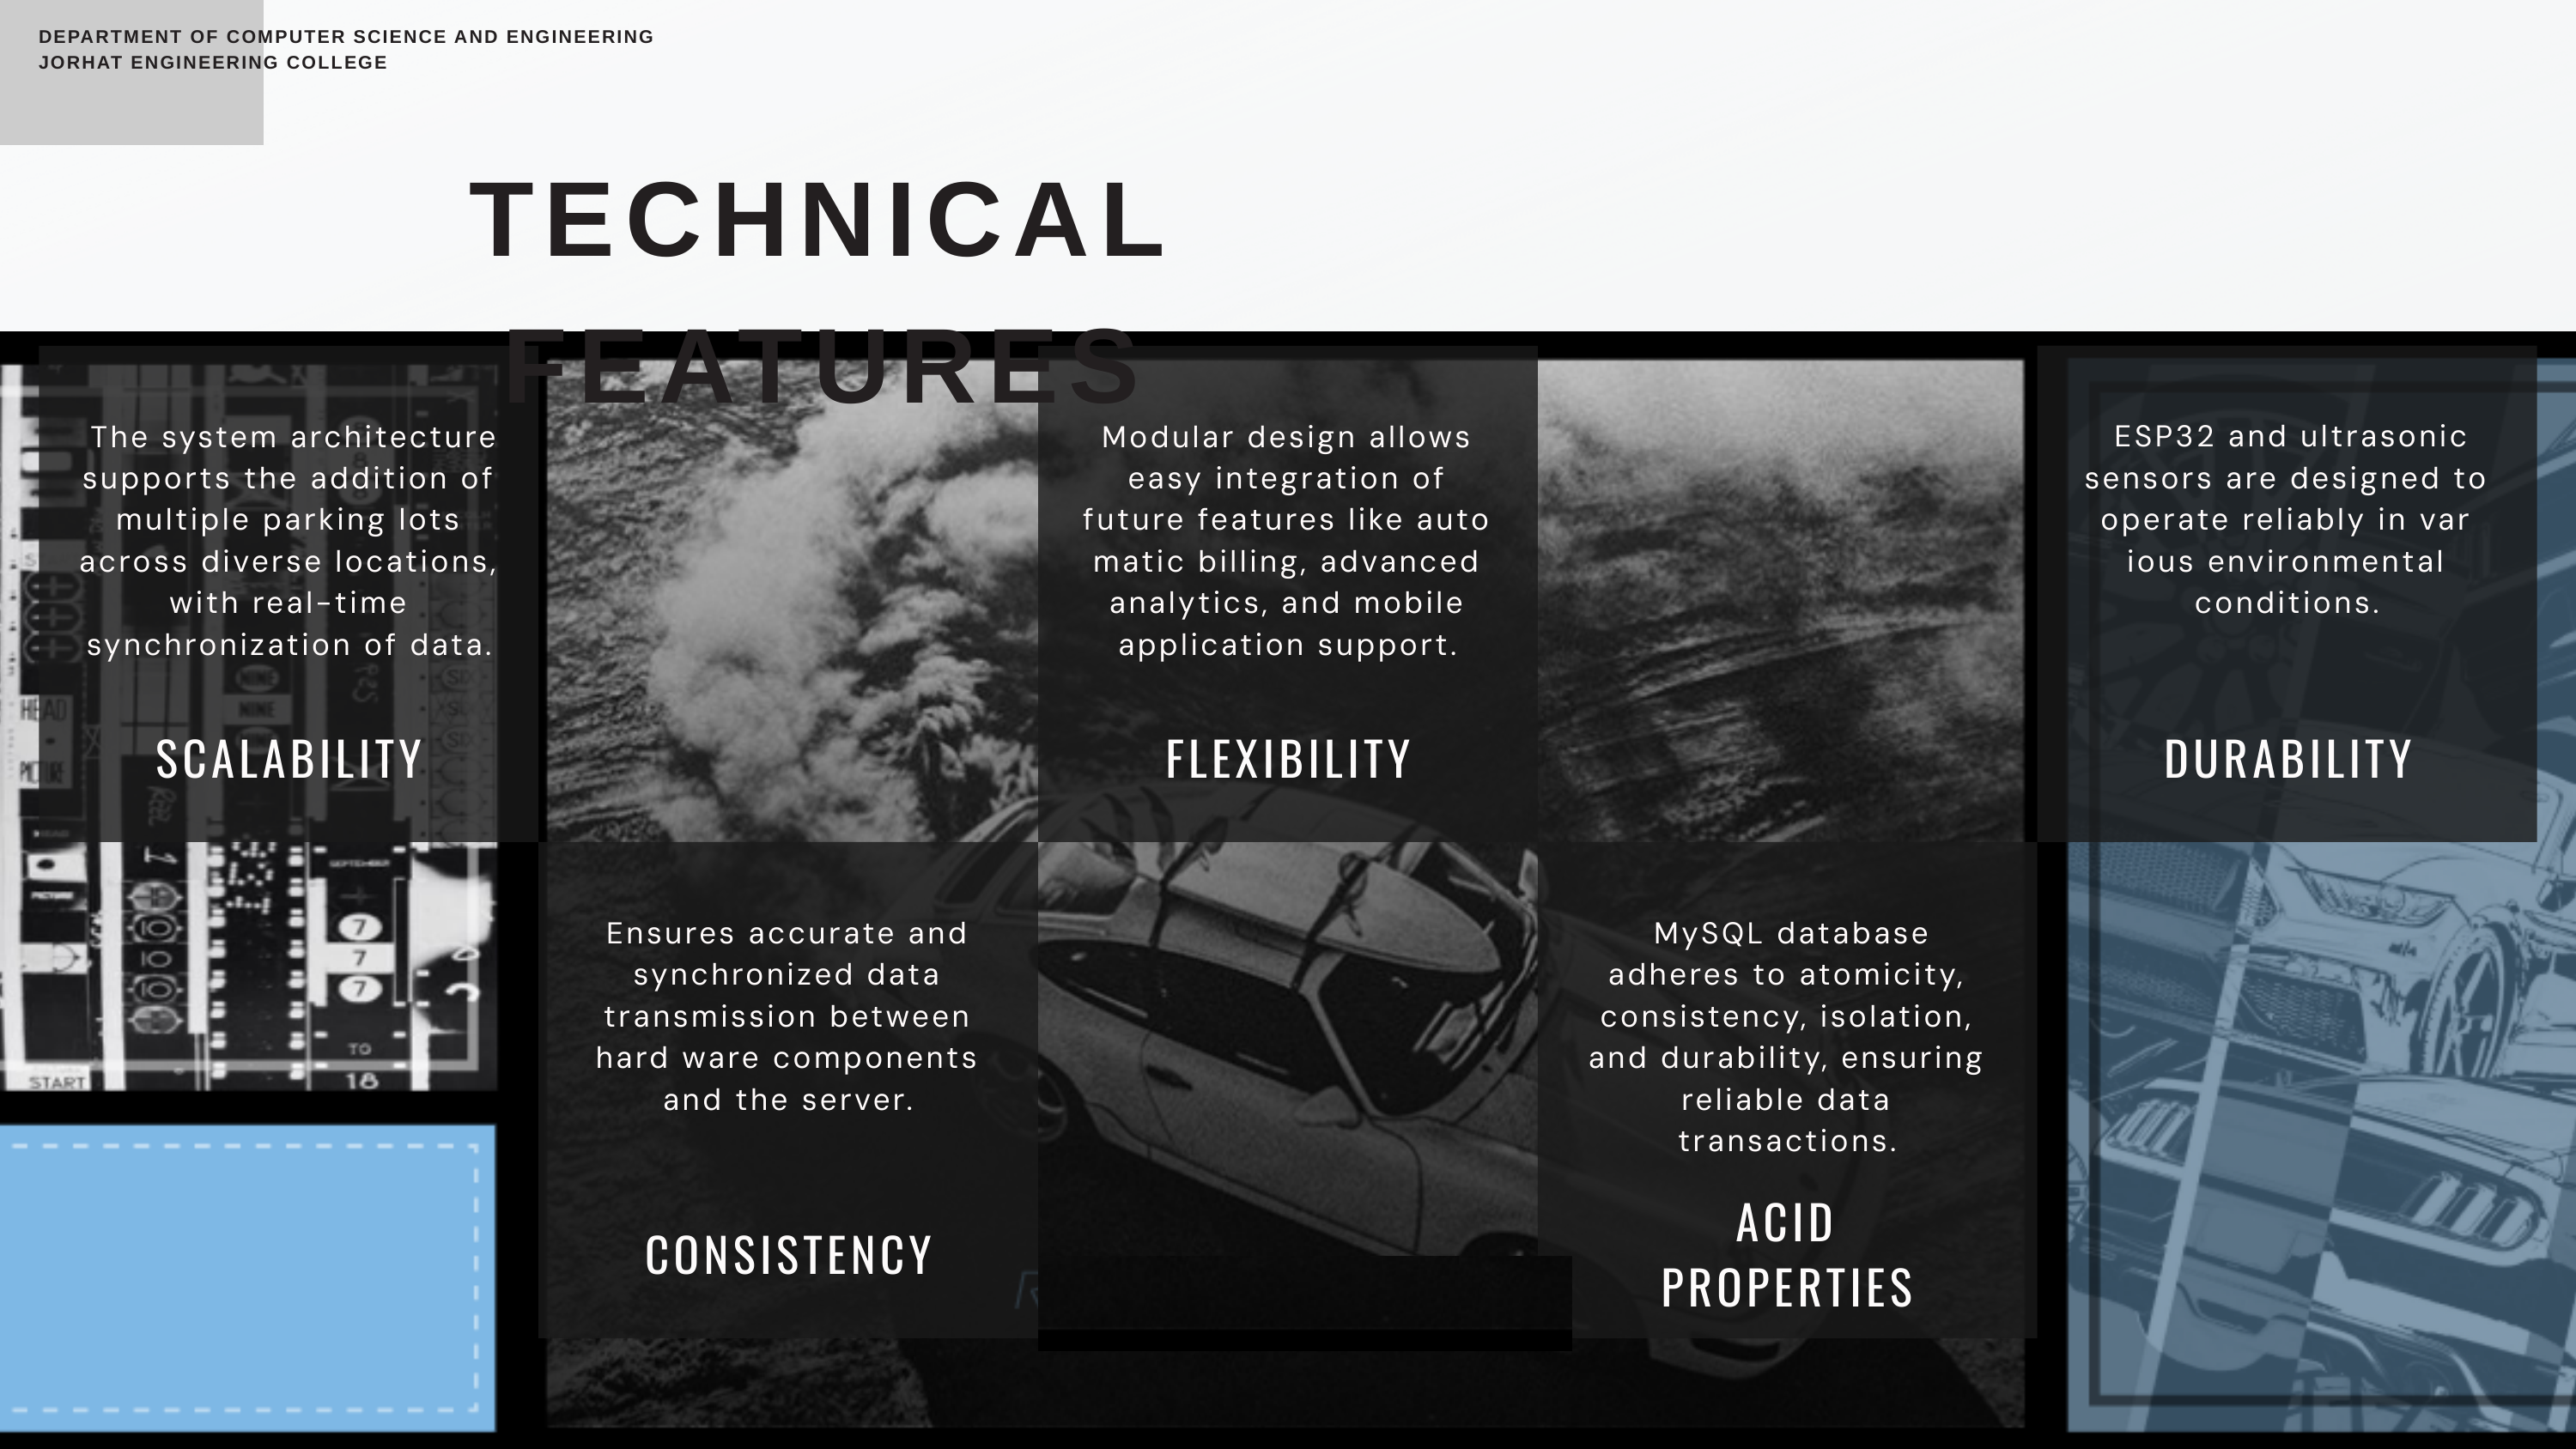

DEPARTMENT OF COMPUTER SCIENCE AND ENGINEERING
JORHAT ENGINEERING COLLEGE
TECHNICAL FEATURES

 ESP32 and ultrasonic sensors are designed to operate reliably in var ious environmental conditions.
 The system architecture supports the addition of multiple parking lots across diverse locations, with real-time synchronization of data.
Modular design allows easy integration of future features like auto matic billing, advanced analytics, and mobile application support.
DURABILITY
SCALABILITY
FLEXIBILITY

Ensures accurate and synchronized data transmission between hard ware components and the server.
 MySQL database adheres to atomicity, consistency, isolation, and durability, ensuring reliable data transactions.
ACID PROPERTIES
CONSISTENCY